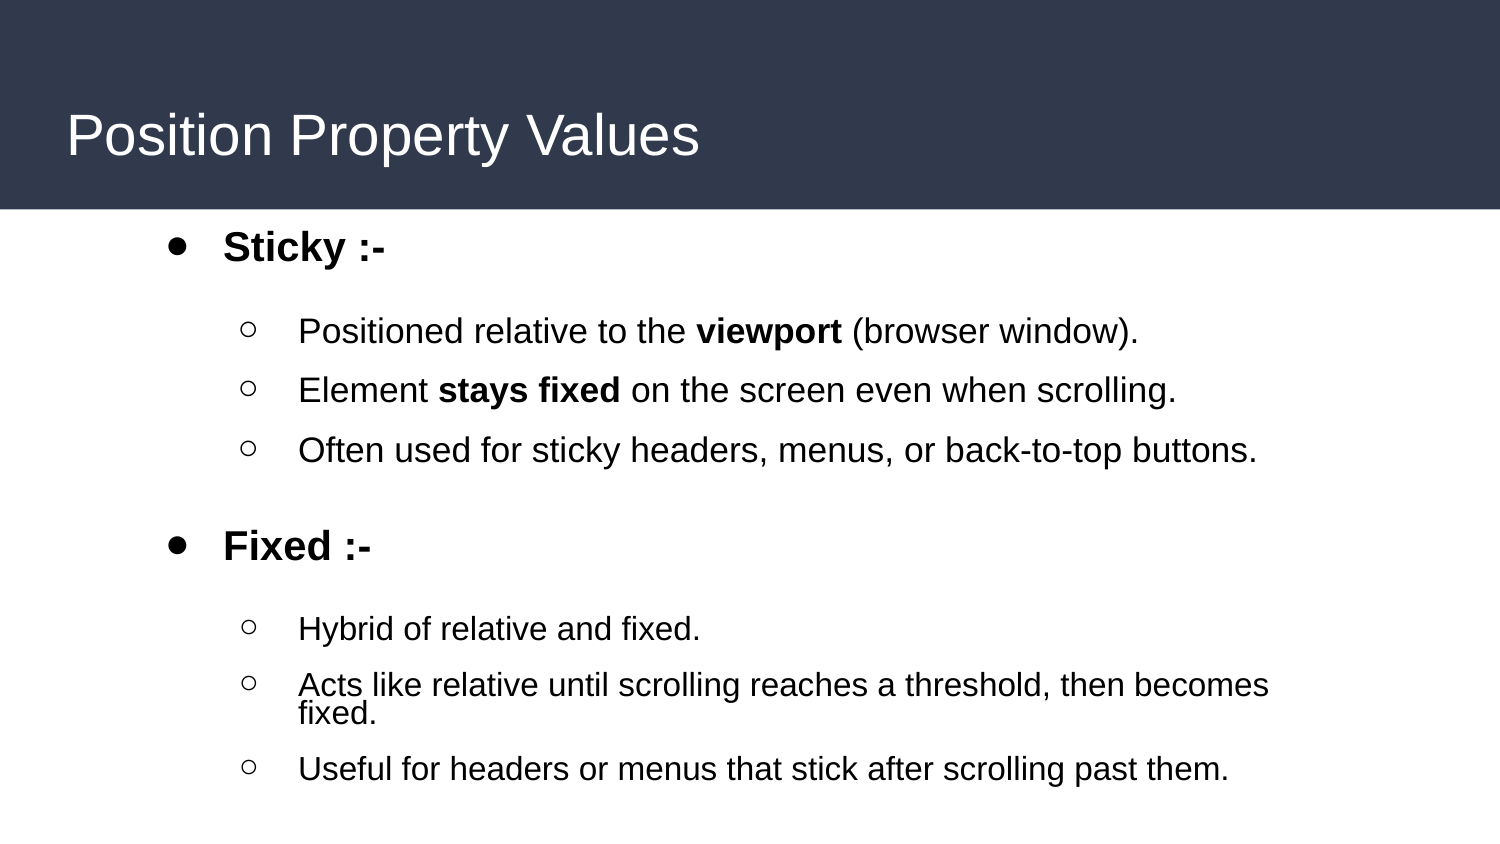

# Position Property Values
Sticky :-

Positioned relative to the viewport (browser window).
Element stays fixed on the screen even when scrolling.
Often used for sticky headers, menus, or back-to-top buttons.

Fixed :-

Hybrid of relative and fixed.
Acts like relative until scrolling reaches a threshold, then becomes fixed.
Useful for headers or menus that stick after scrolling past them.